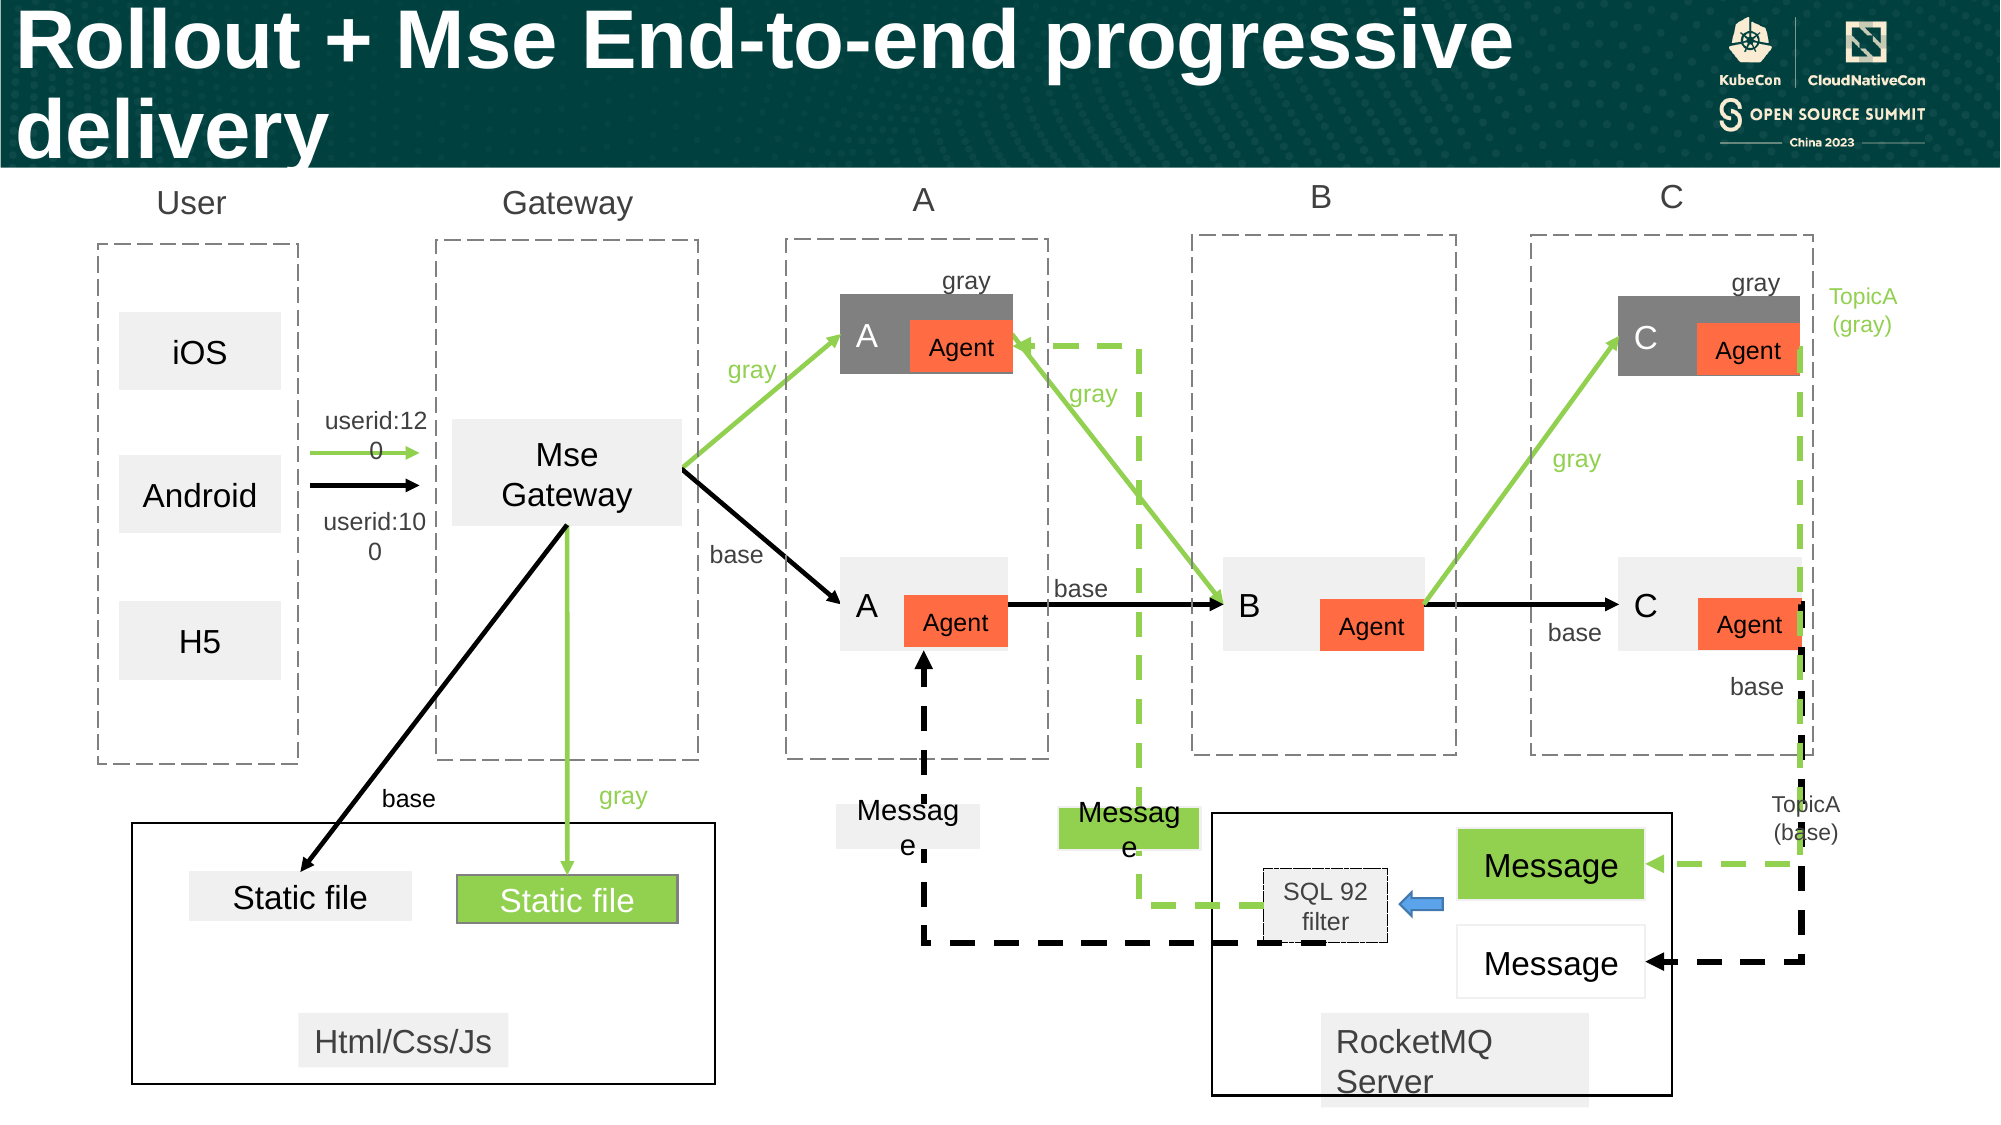

Rollout + Mse End-to-end progressive delivery
B
C
A
User
Gateway

gray
gray
TopicA (gray)
A
C
iOS
Agent
Agent
gray
gray
userid:120
Mse Gateway
gray
Android
userid:100
base
B
C
A
base
Agent
Agent
Agent
H5
base
base
gray
base
TopicA
(base)
Message
Message

Message
SQL 92 filter
Static file
Static file

Message
Html/Css/Js
RocketMQ Server